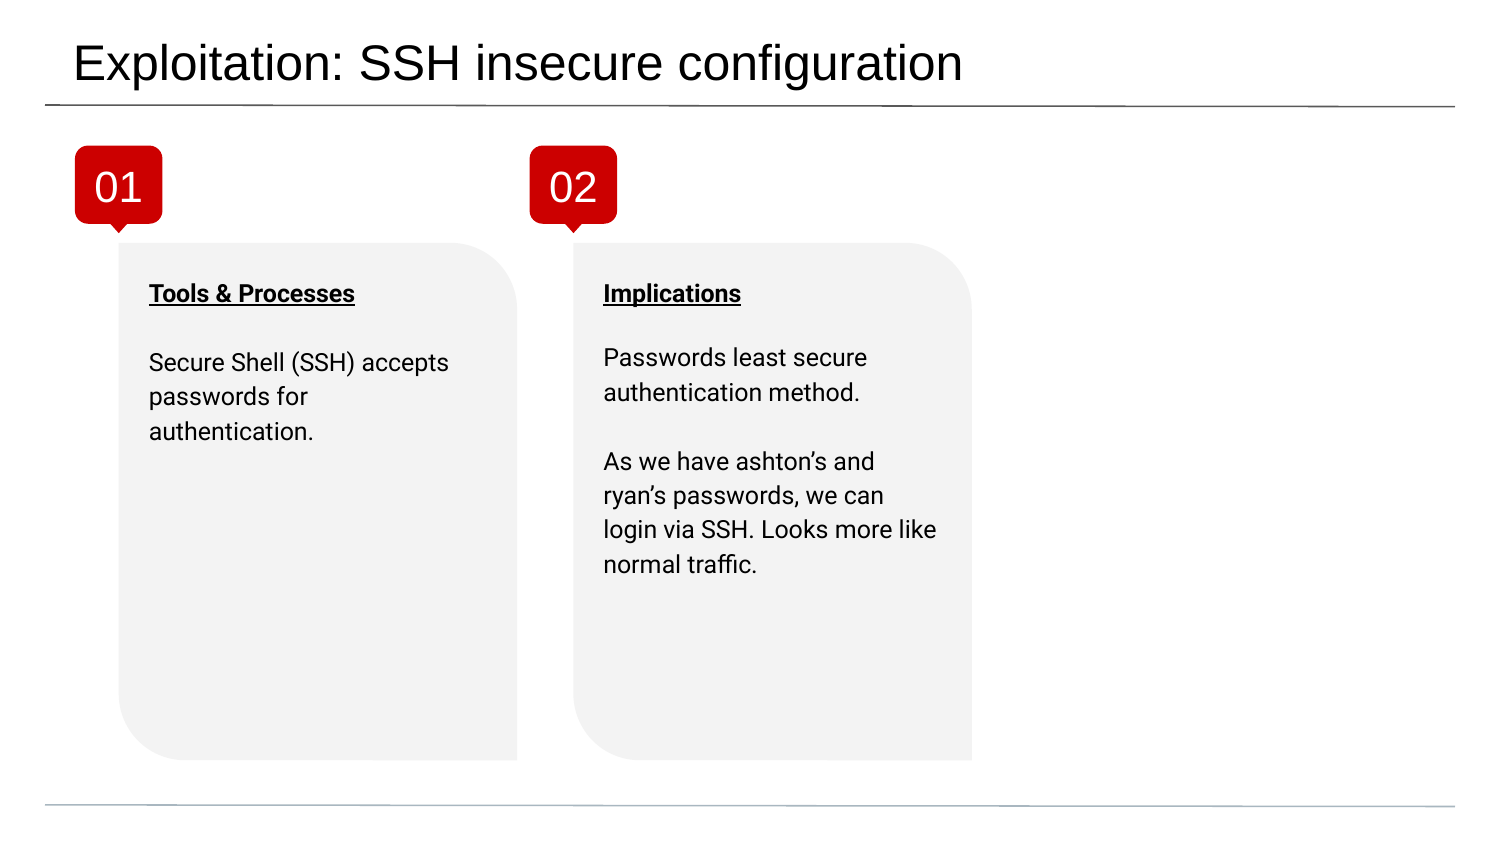

# Exploitation: SSH insecure configuration
01

02

Tools & Processes
Secure Shell (SSH) accepts passwords for authentication.
Implications
Passwords least secure authentication method.
As we have ashton’s and ryan’s passwords, we can login via SSH. Looks more like normal traffic.